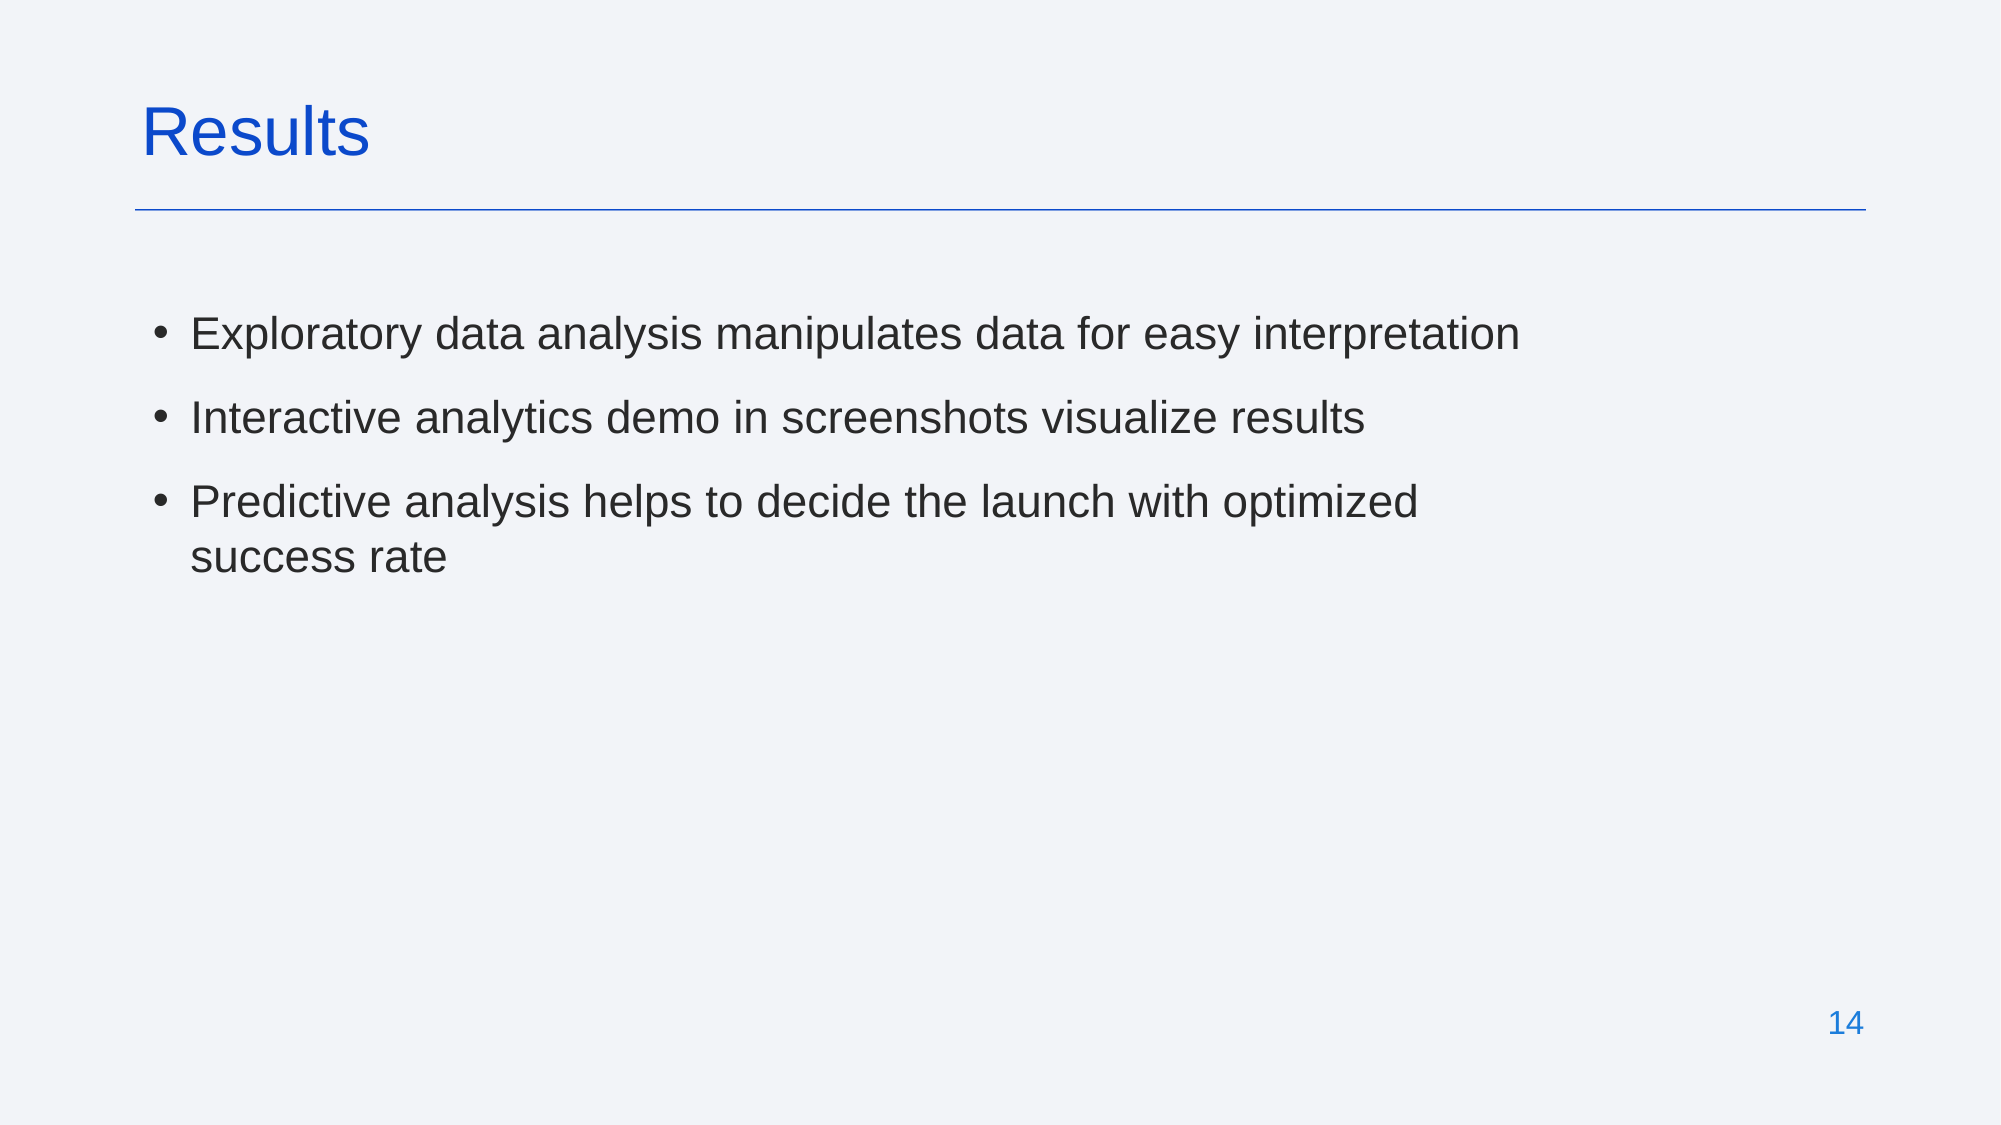

Results
Exploratory data analysis manipulates data for easy interpretation
Interactive analytics demo in screenshots visualize results
Predictive analysis helps to decide the launch with optimized success rate

14